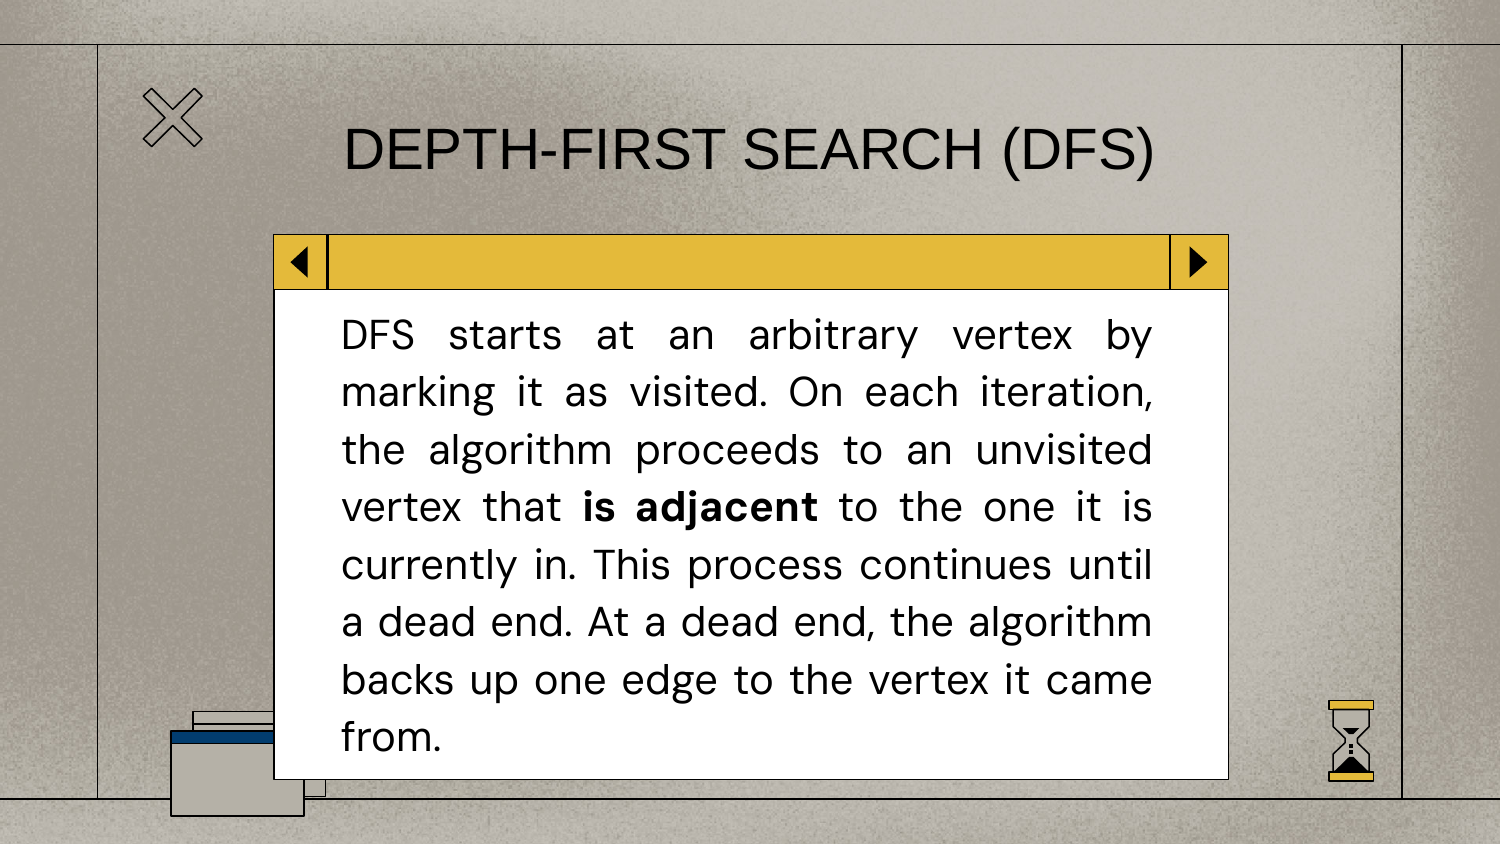

# DEPTH-FIRST SEARCH (DFS)

DFS starts at an arbitrary vertex by marking it as visited. On each iteration, the algorithm proceeds to an unvisited vertex that is adjacent to the one it is currently in. This process continues until a dead end. At a dead end, the algorithm backs up one edge to the vertex it came from.